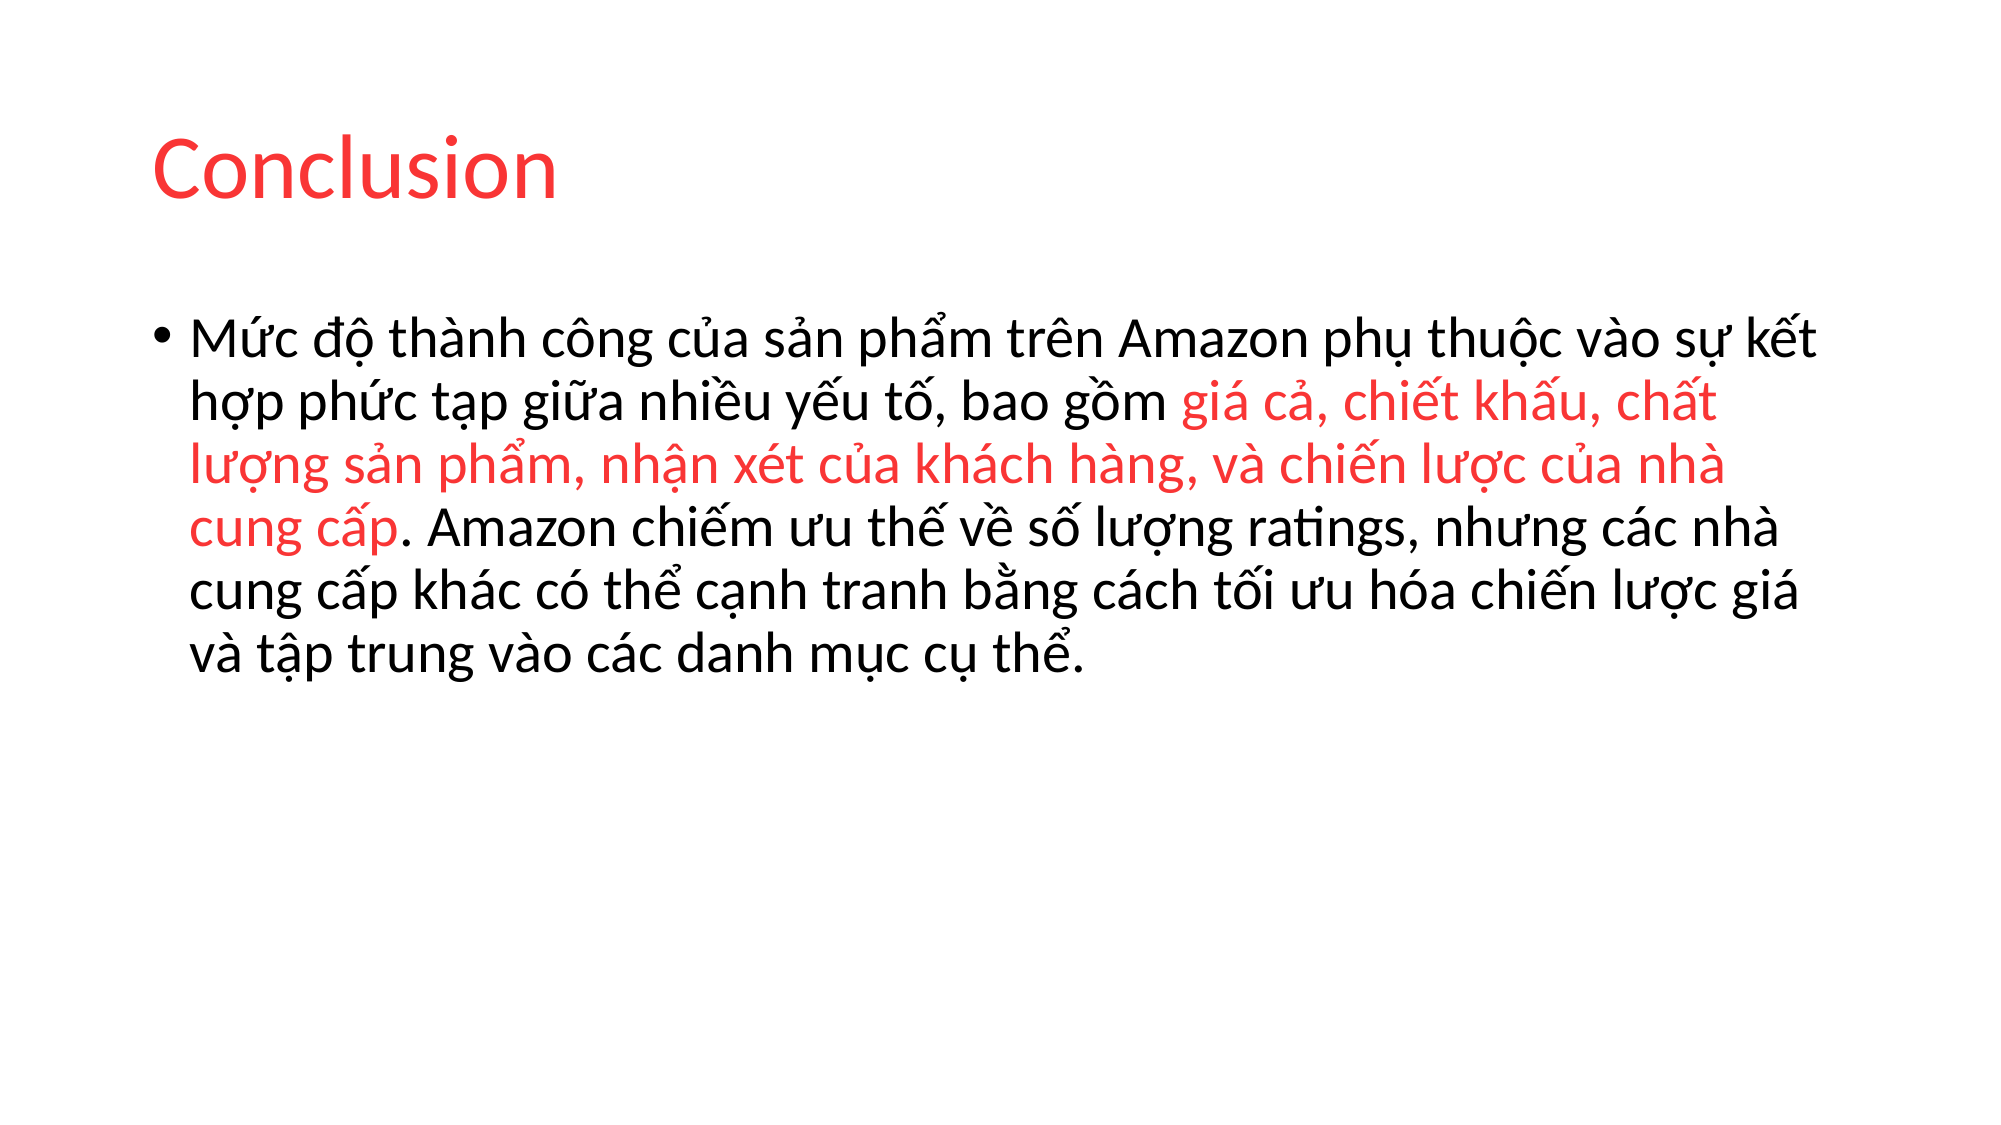

# Conclusion
Mức độ thành công của sản phẩm trên Amazon phụ thuộc vào sự kết hợp phức tạp giữa nhiều yếu tố, bao gồm giá cả, chiết khấu, chất lượng sản phẩm, nhận xét của khách hàng, và chiến lược của nhà cung cấp. Amazon chiếm ưu thế về số lượng ratings, nhưng các nhà cung cấp khác có thể cạnh tranh bằng cách tối ưu hóa chiến lược giá và tập trung vào các danh mục cụ thể.